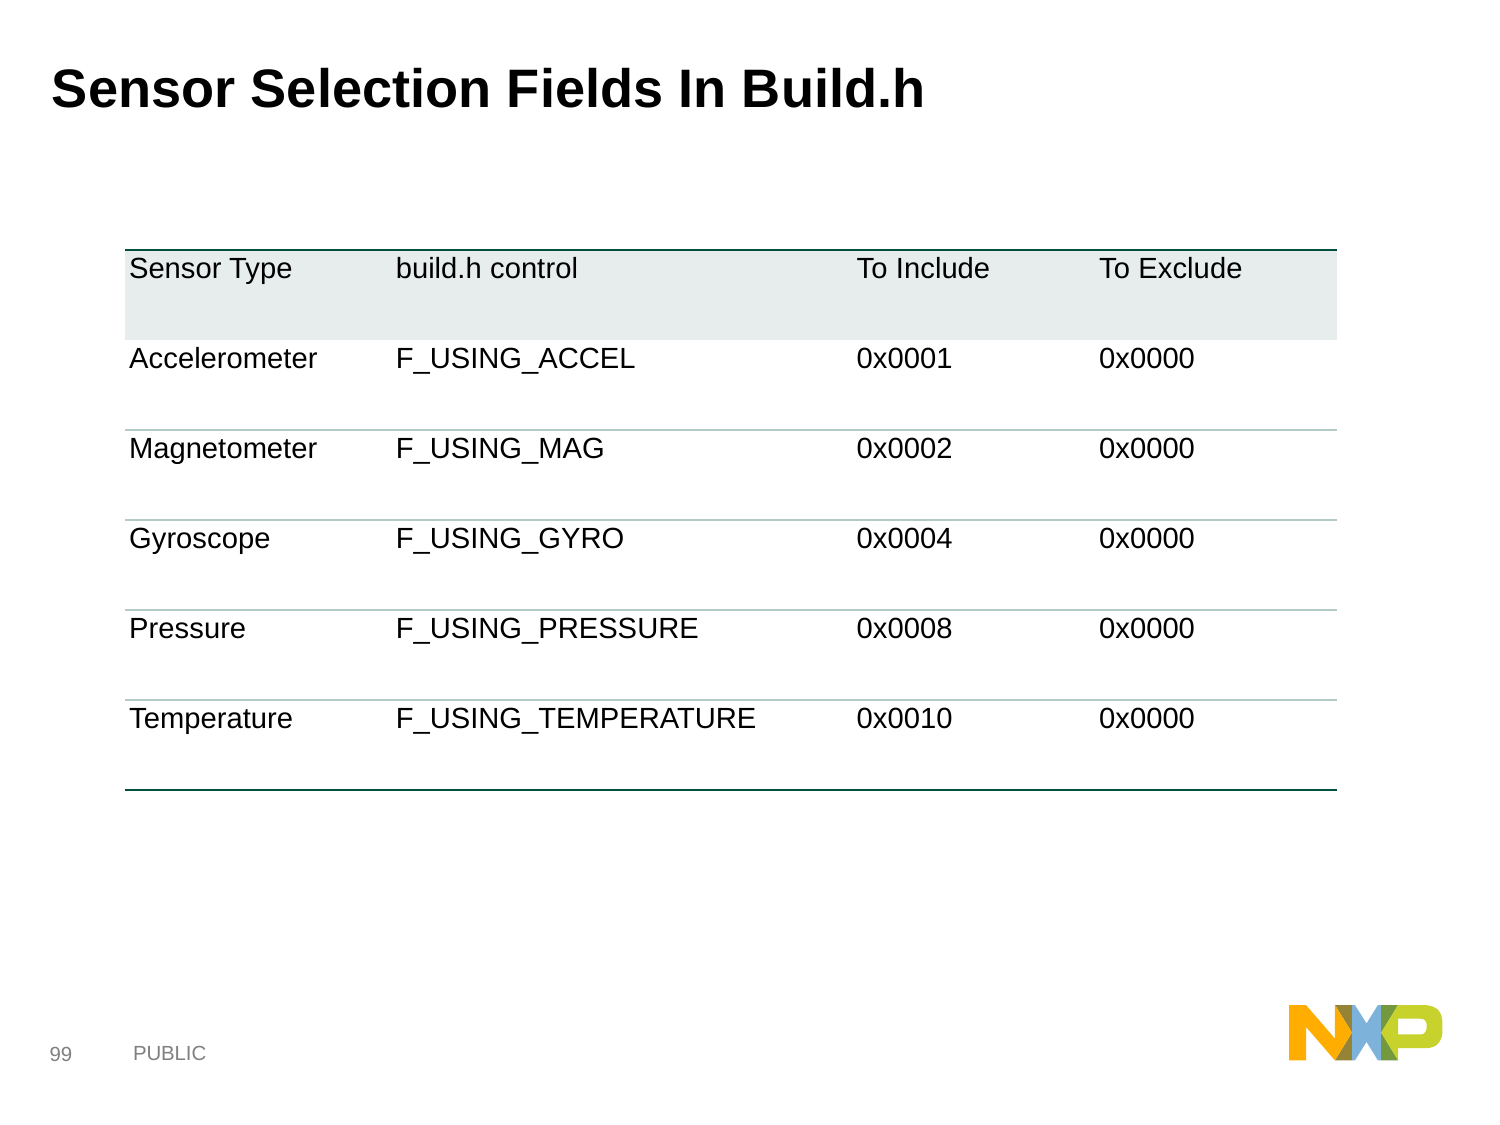

# Sensor Selection Fields In Build.h
| Sensor Type | build.h control | To Include | To Exclude |
| --- | --- | --- | --- |
| Accelerometer | F\_USING\_ACCEL | 0x0001 | 0x0000 |
| Magnetometer | F\_USING\_MAG | 0x0002 | 0x0000 |
| Gyroscope | F\_USING\_GYRO | 0x0004 | 0x0000 |
| Pressure | F\_USING\_PRESSURE | 0x0008 | 0x0000 |
| Temperature | F\_USING\_TEMPERATURE | 0x0010 | 0x0000 |